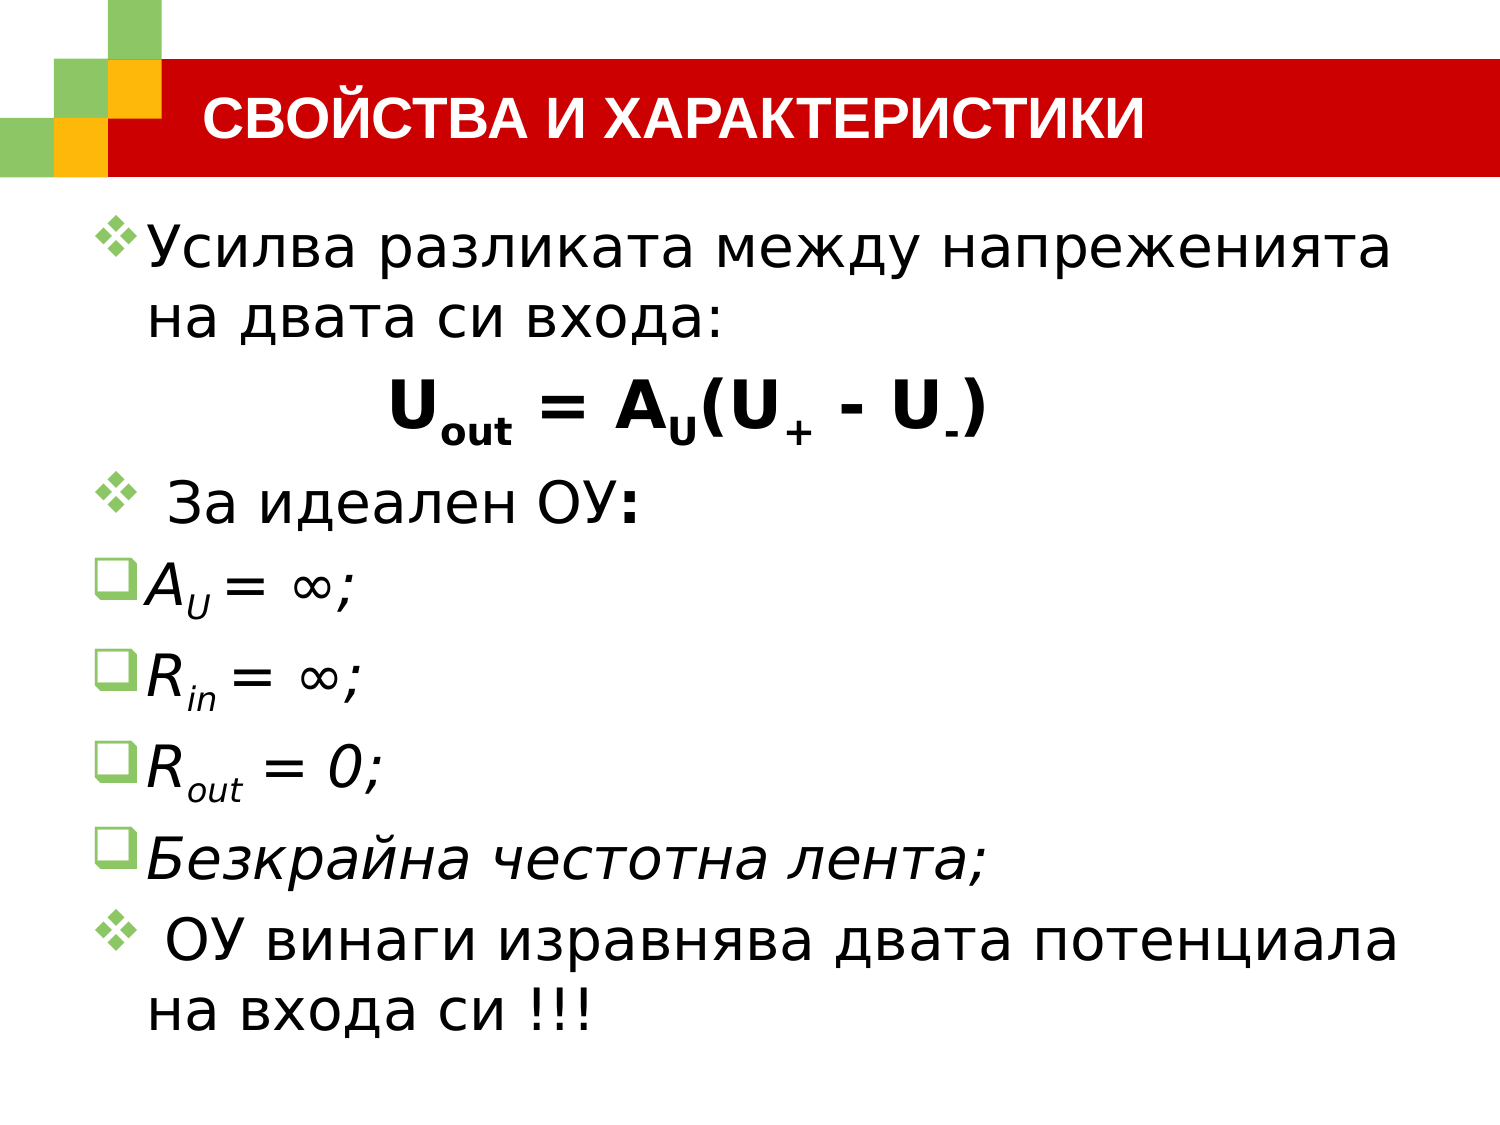

# СВОЙСТВА И ХАРАКТЕРИСТИКИ
Усилва разликата между напреженията на двата си входа:
                Uout = AU(U+ - U-)
 За идеален ОУ:
AU = ∞;
Rin = ∞;
Rout = 0;
Безкрайна честотна лента;
 ОУ винаги изравнява двата потенциала на входа си !!!